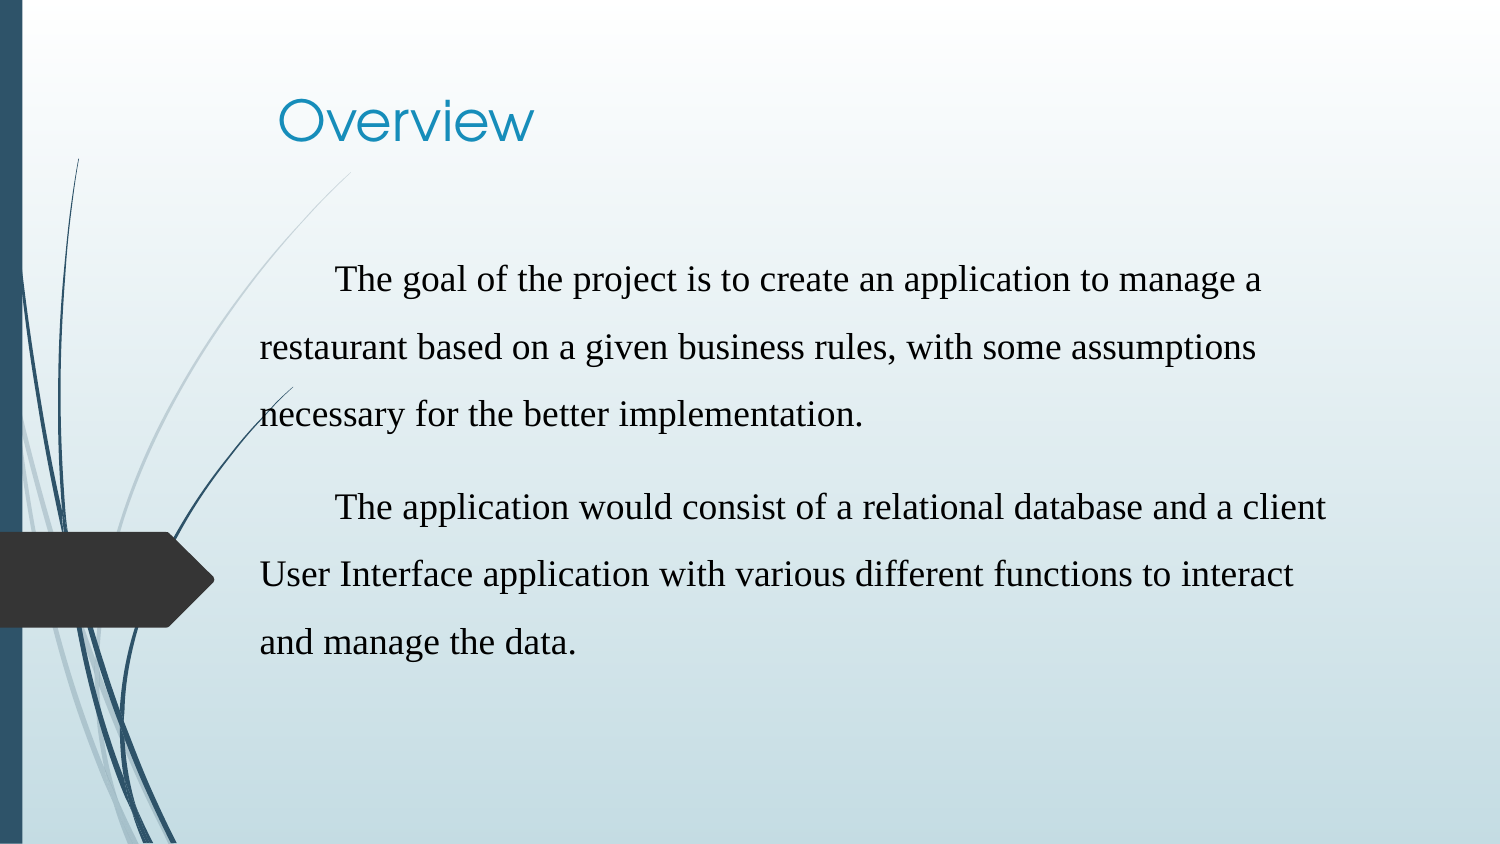

Overview
The goal of the project is to create an application to manage a restaurant based on a given business rules, with some assumptions necessary for the better implementation.
The application would consist of a relational database and a client User Interface application with various different functions to interact and manage the data.